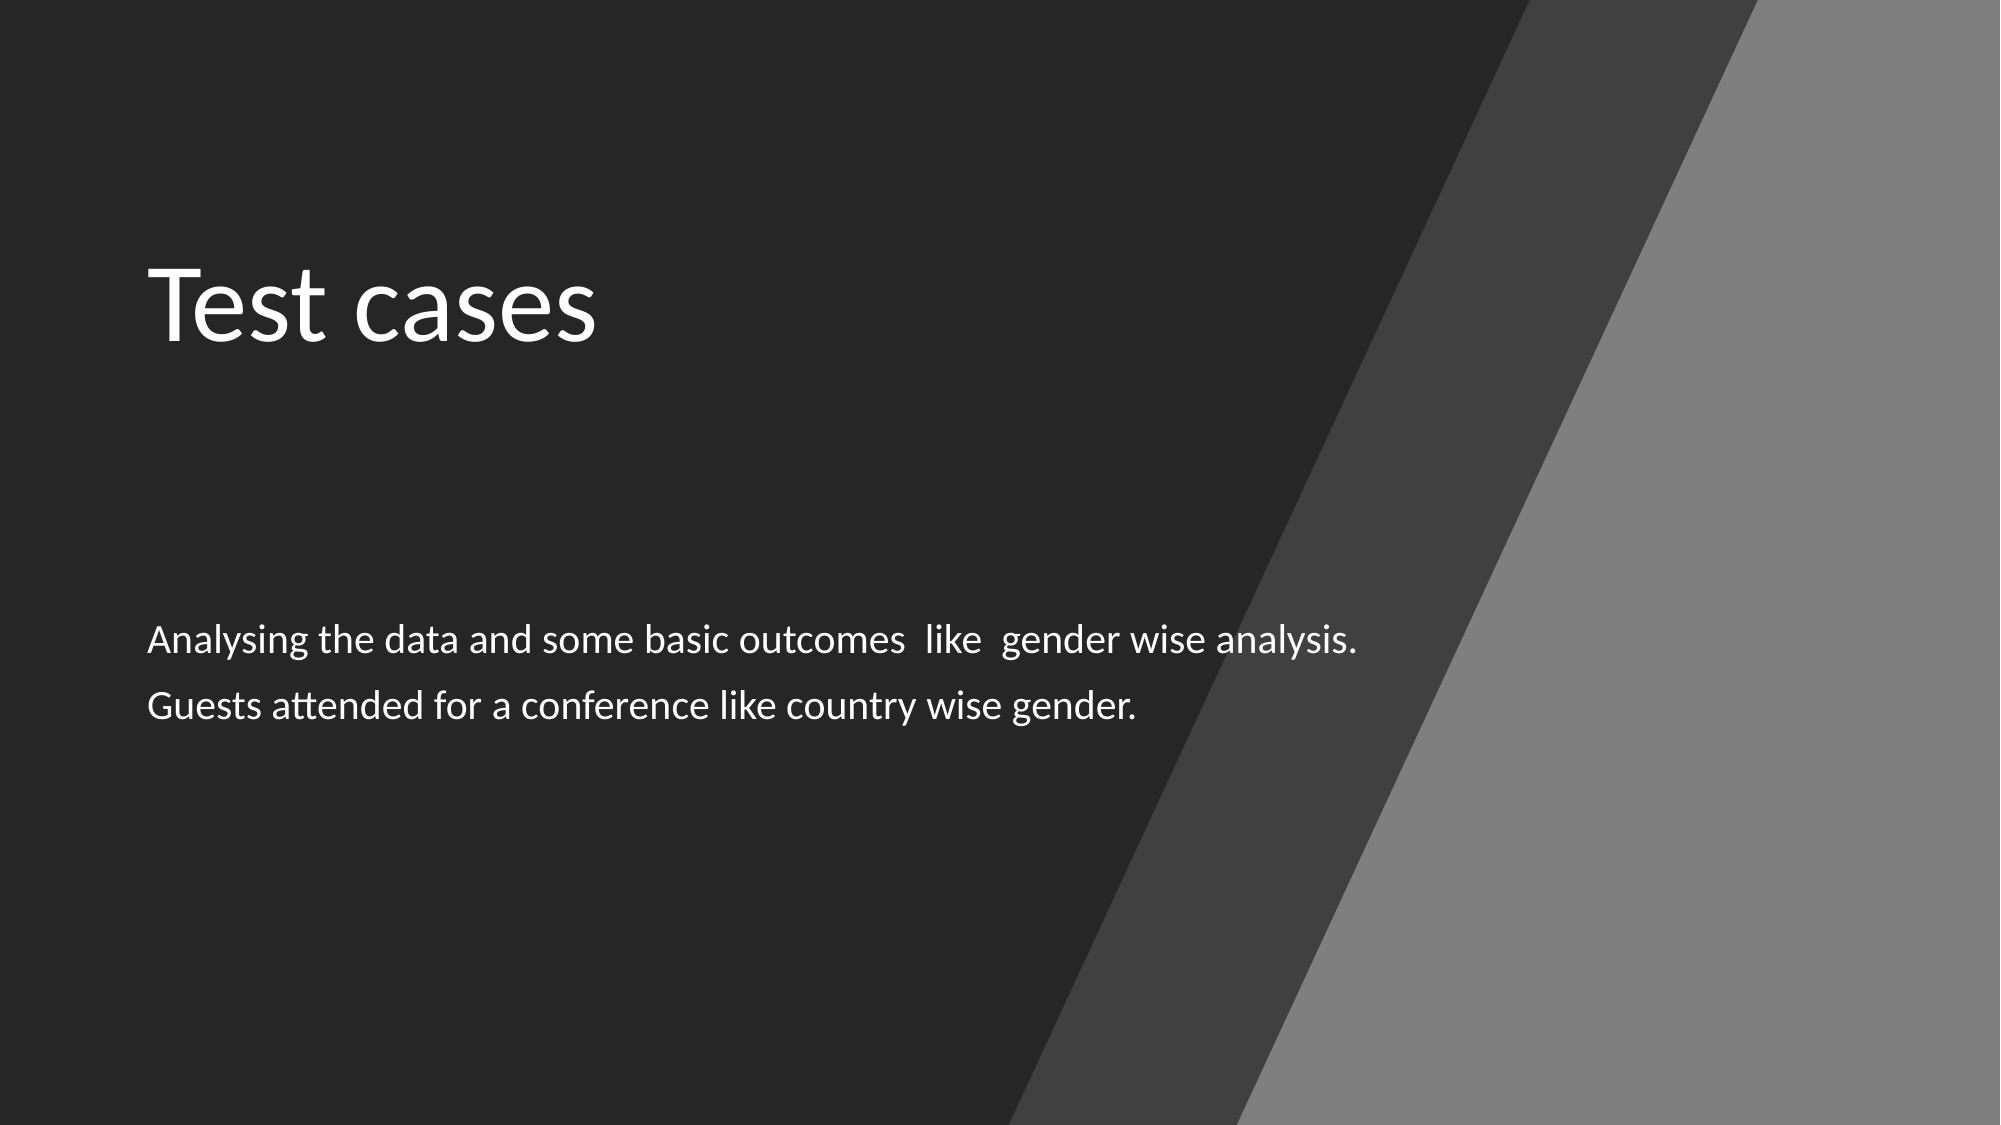

# Test cases
Analysing the data and some basic outcomes  like  gender wise analysis.
Guests attended for a conference like country wise gender.